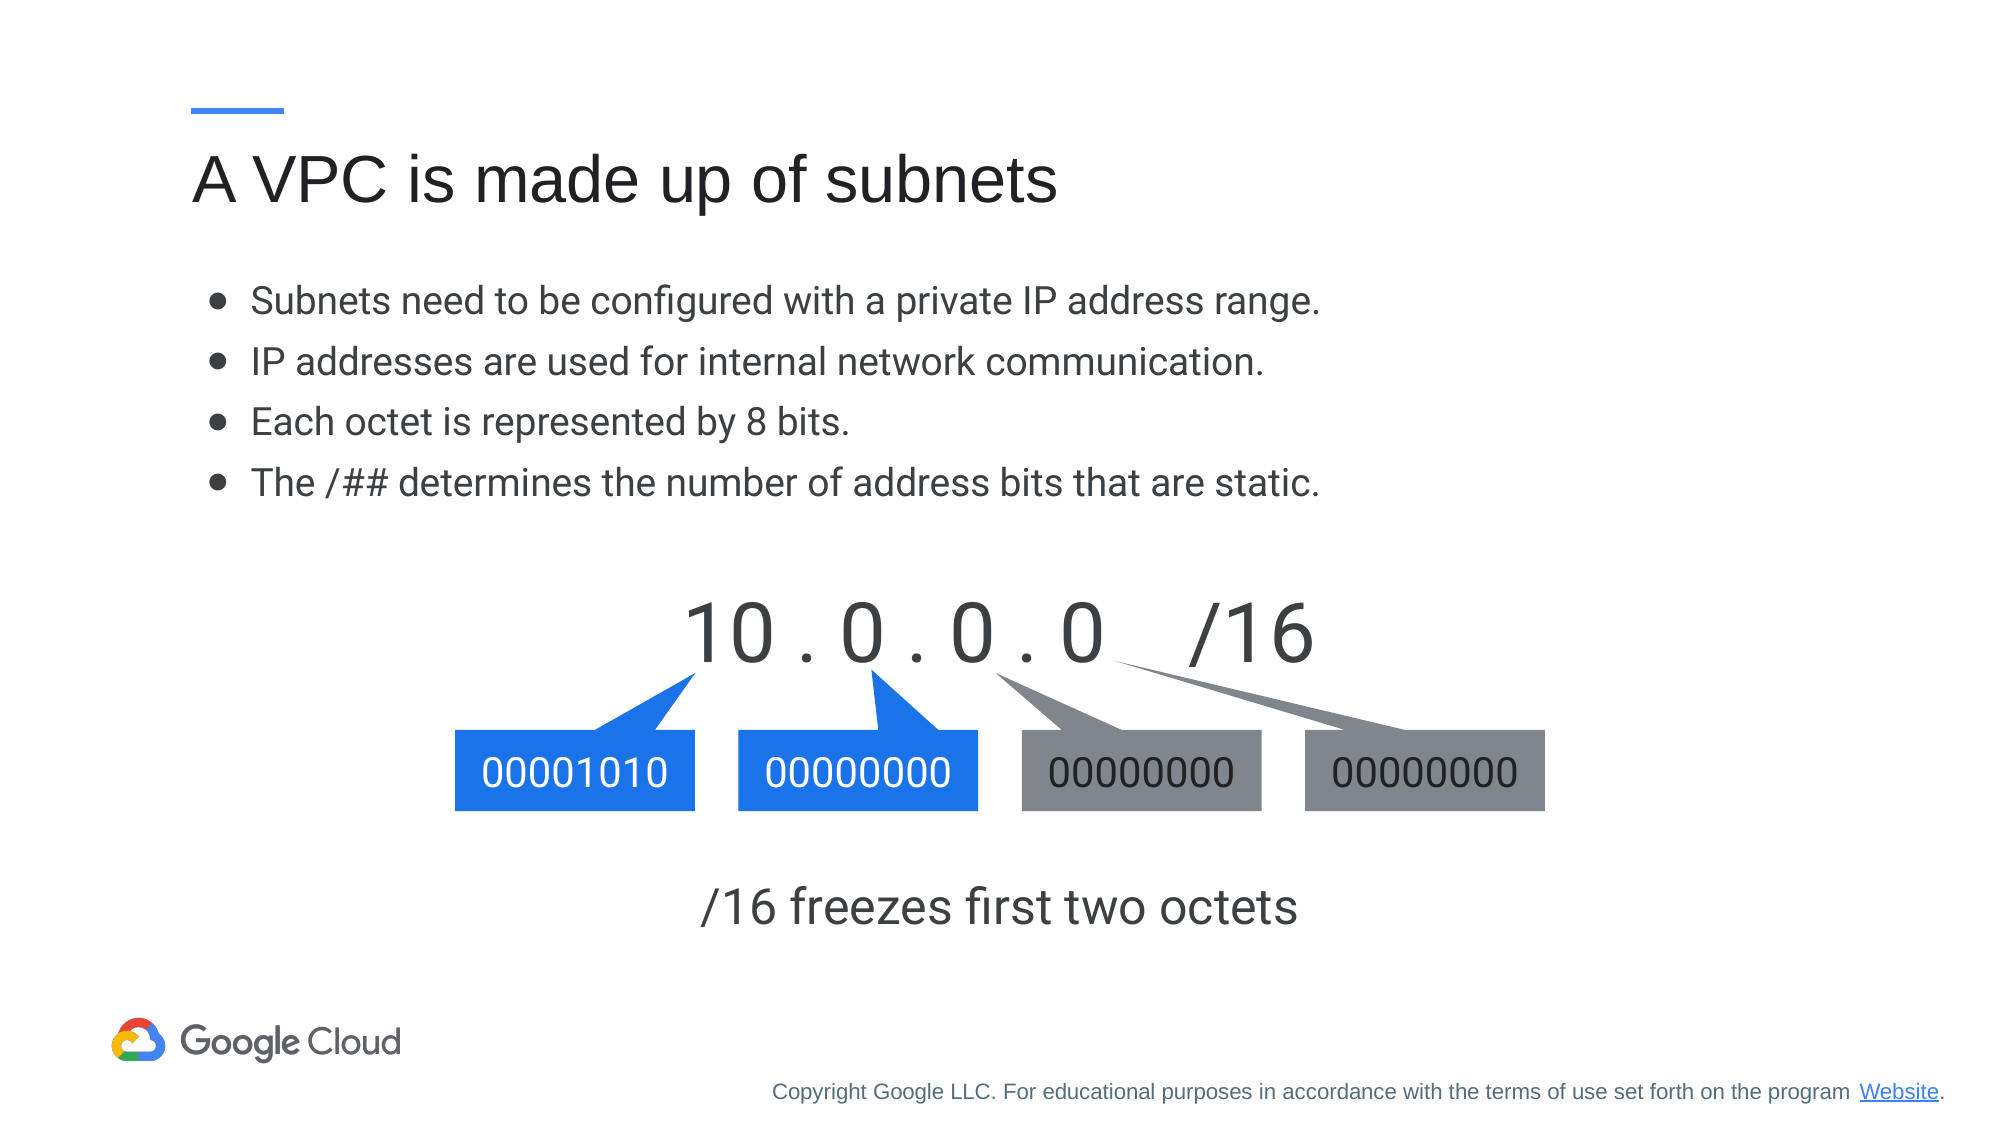

# A VPC is made up of subnets
Subnets need to be configured with a private IP address range.
IP addresses are used for internal network communication.
Each octet is represented by 8 bits.
The /## determines the number of address bits that are static.

10 . 0 . 0 . 0    /16
00001010
00000000
00000000
00000000
/16 freezes first two octets
Copyright Google LLC. For educational purposes in accordance with the terms of use set forth on the program Website.